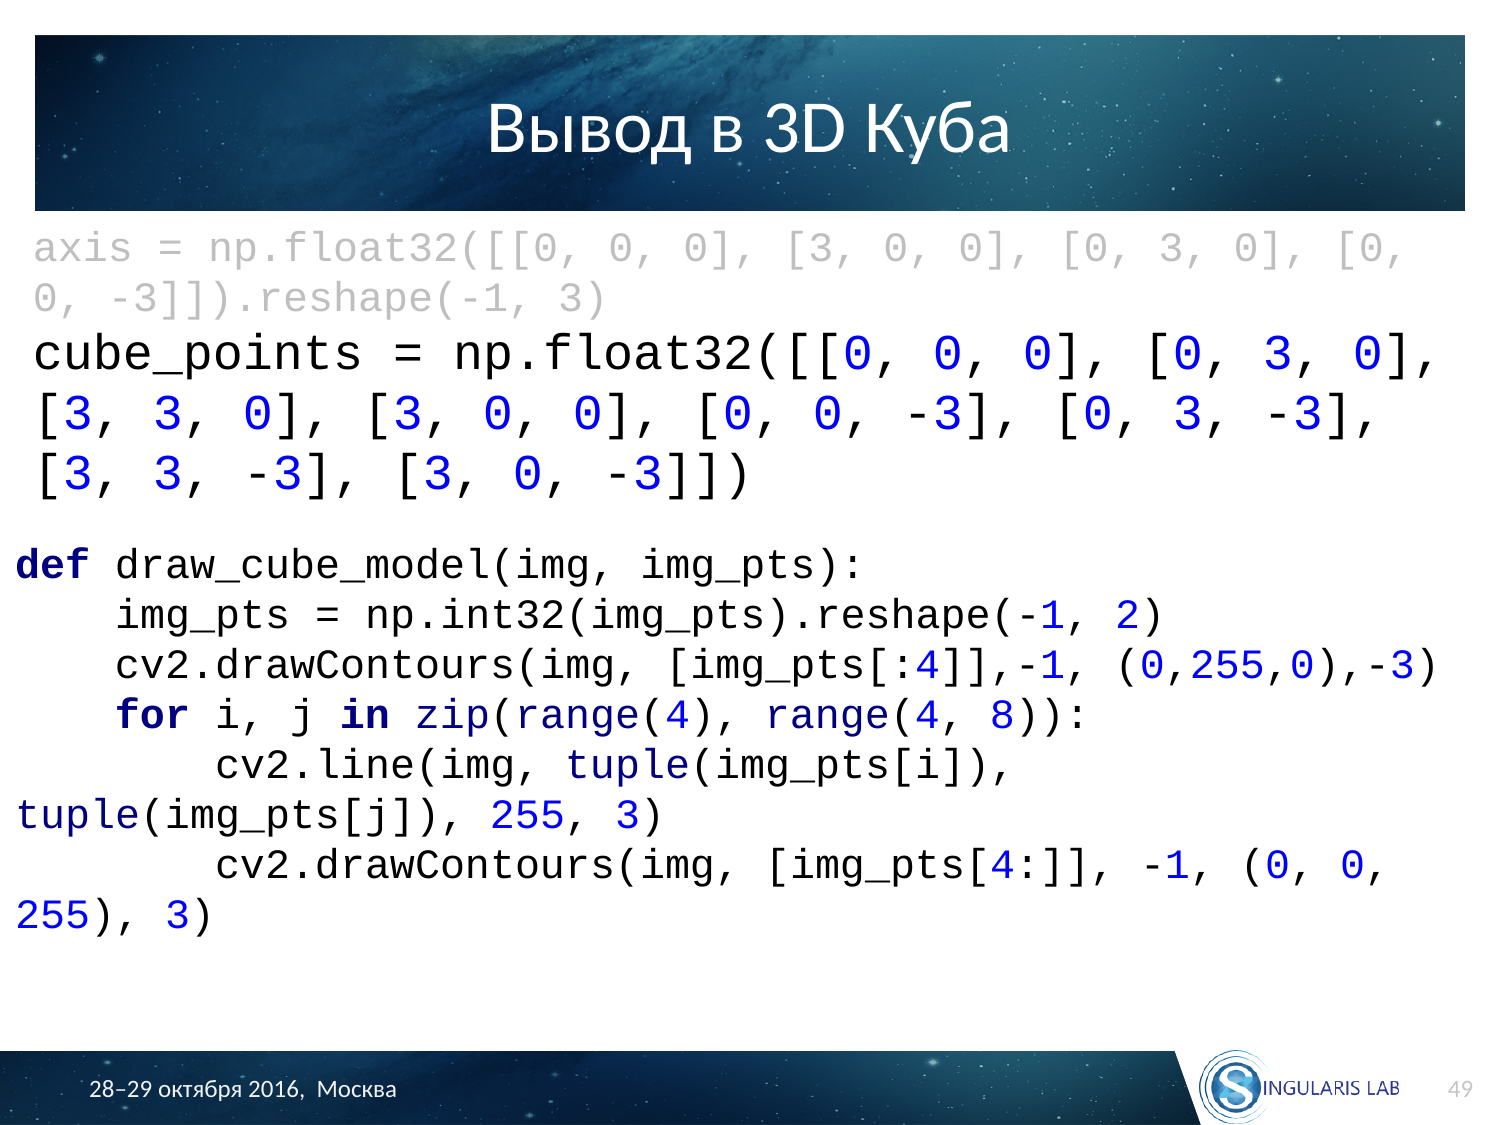

# Вывод в 3D Куба
axis = np.float32([[0, 0, 0], [3, 0, 0], [0, 3, 0], [0, 0, -3]]).reshape(-1, 3)
cube_points = np.float32([[0, 0, 0], [0, 3, 0], [3, 3, 0], [3, 0, 0], [0, 0, -3], [0, 3, -3], [3, 3, -3], [3, 0, -3]])
def draw_cube_model(img, img_pts):
    img_pts = np.int32(img_pts).reshape(-1, 2)
    cv2.drawContours(img, [img_pts[:4]],-1, (0,255,0),-3)
    for i, j in zip(range(4), range(4, 8)):
        cv2.line(img, tuple(img_pts[i]), tuple(img_pts[j]), 255, 3)
        cv2.drawContours(img, [img_pts[4:]], -1, (0, 0, 255), 3)
49

28–29 октября 2016,  Москва